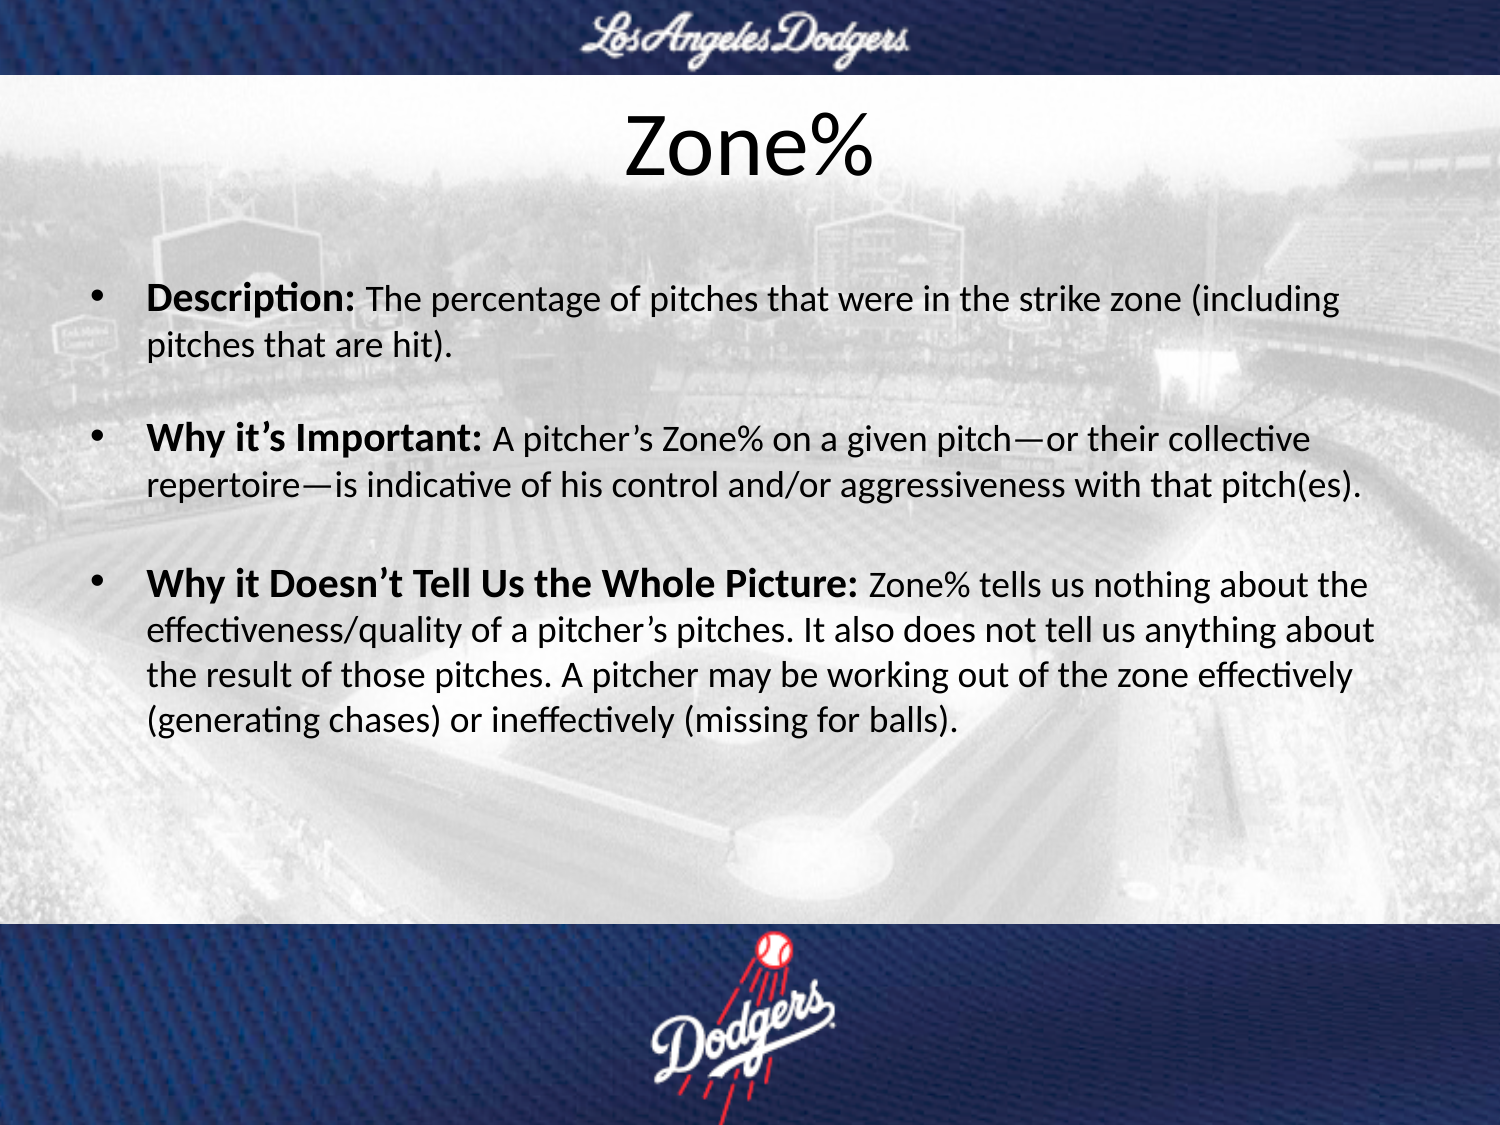

# Zone%
Description: The percentage of pitches that were in the strike zone (including pitches that are hit).

Why it’s Important: A pitcher’s Zone% on a given pitch—or their collective repertoire—is indicative of his control and/or aggressiveness with that pitch(es).

Why it Doesn’t Tell Us the Whole Picture: Zone% tells us nothing about the effectiveness/quality of a pitcher’s pitches. It also does not tell us anything about the result of those pitches. A pitcher may be working out of the zone effectively (generating chases) or ineffectively (missing for balls).